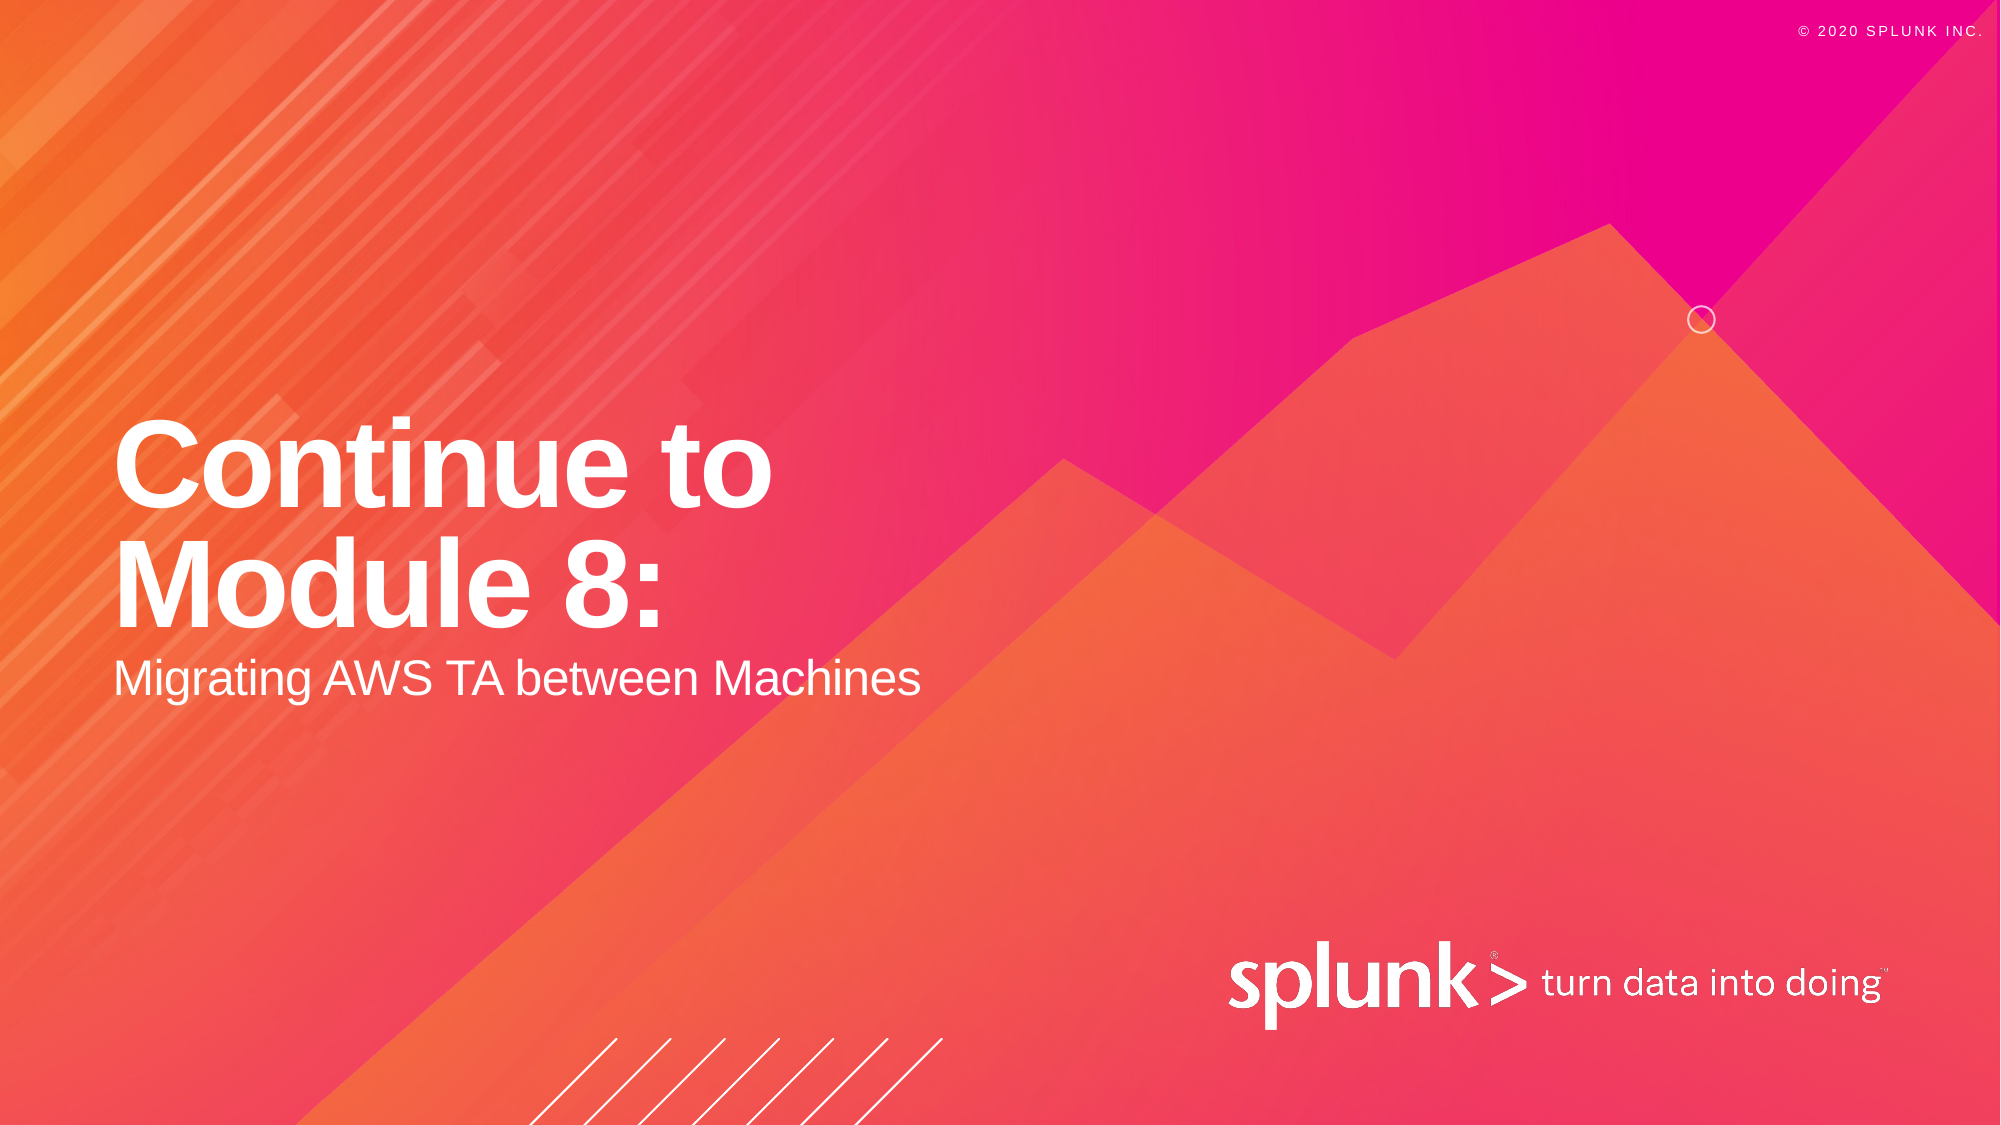

# Continue to Module 8:
Migrating AWS TA between Machines